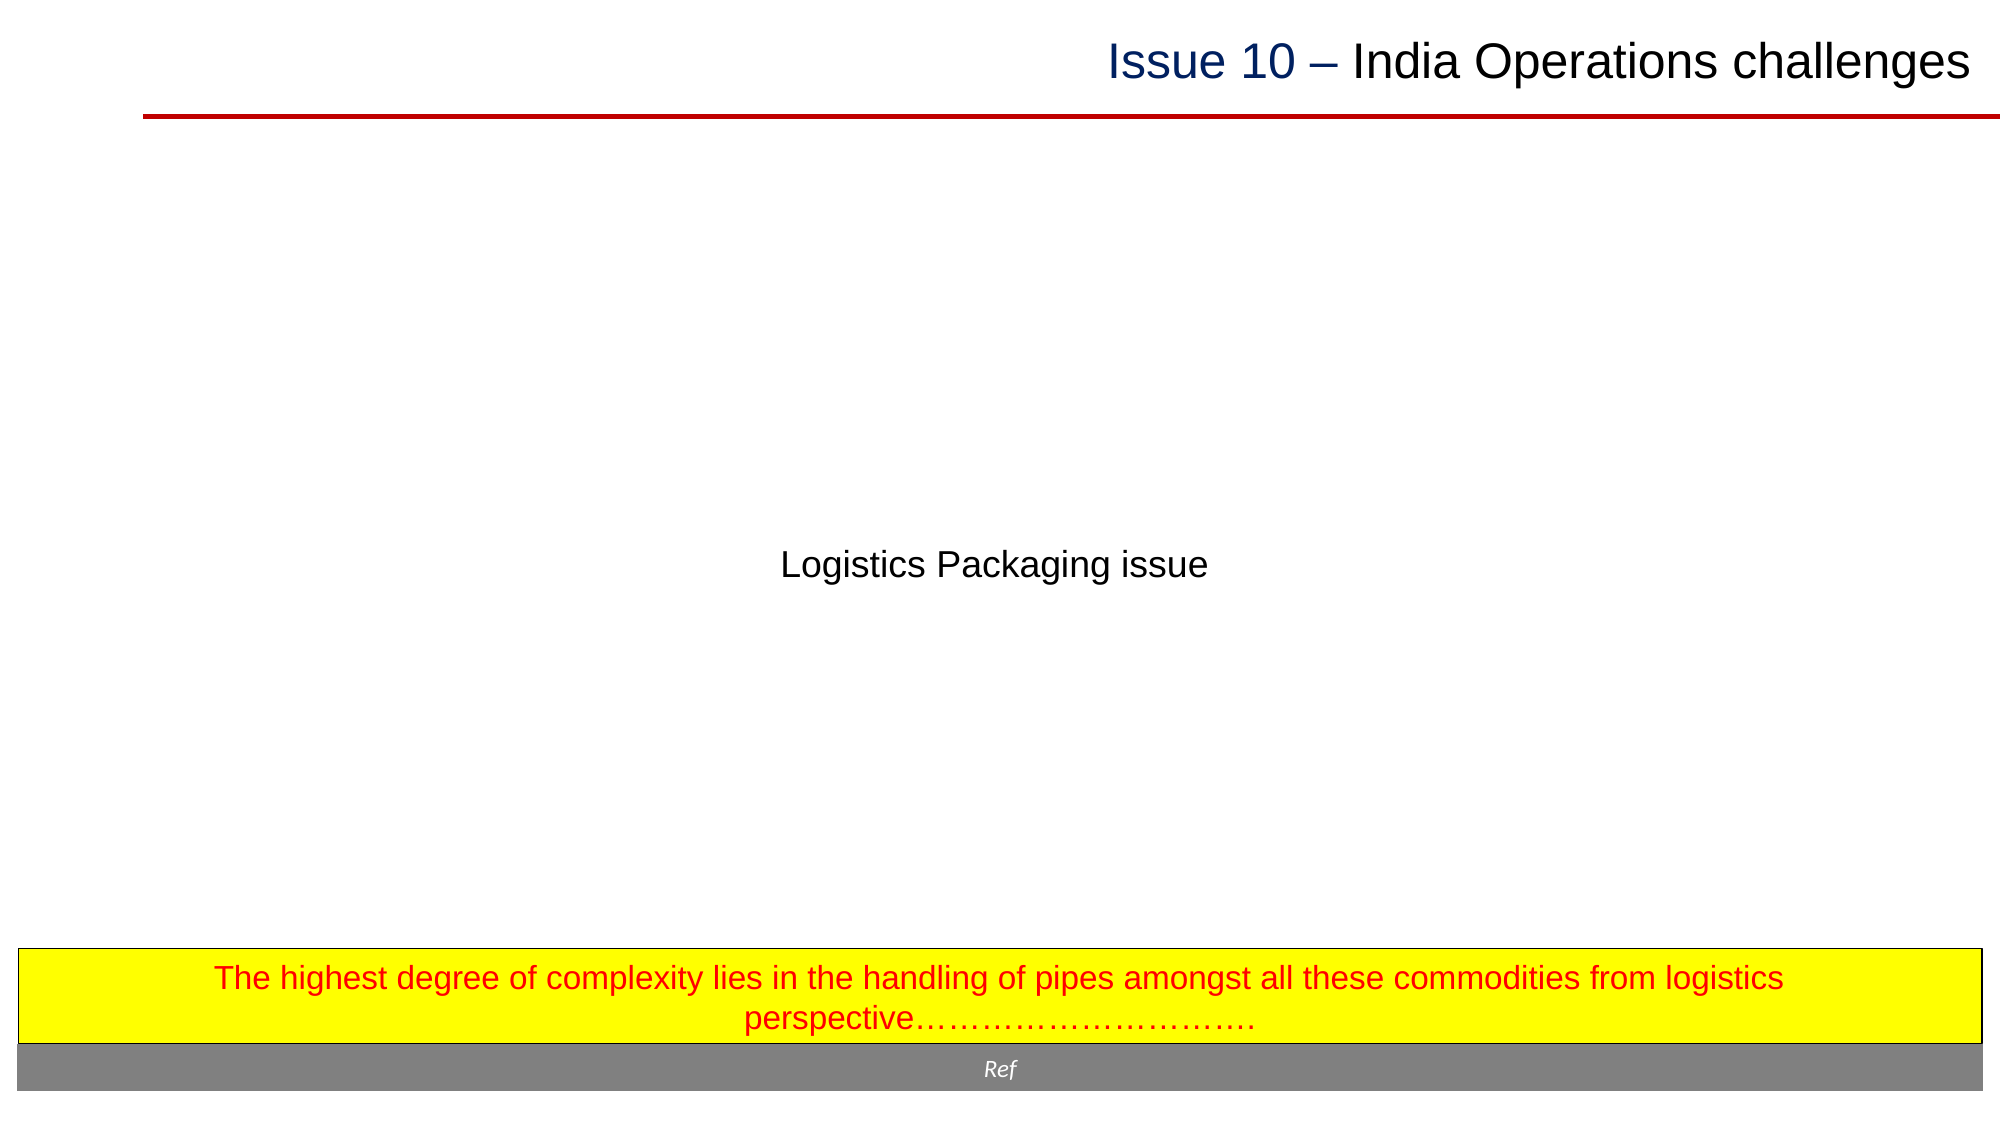

# Issue 10 – India Operations challenges
Logistics Packaging issue
The highest degree of complexity lies in the handling of pipes amongst all these commodities from logistics perspective………………………….
15
Ref